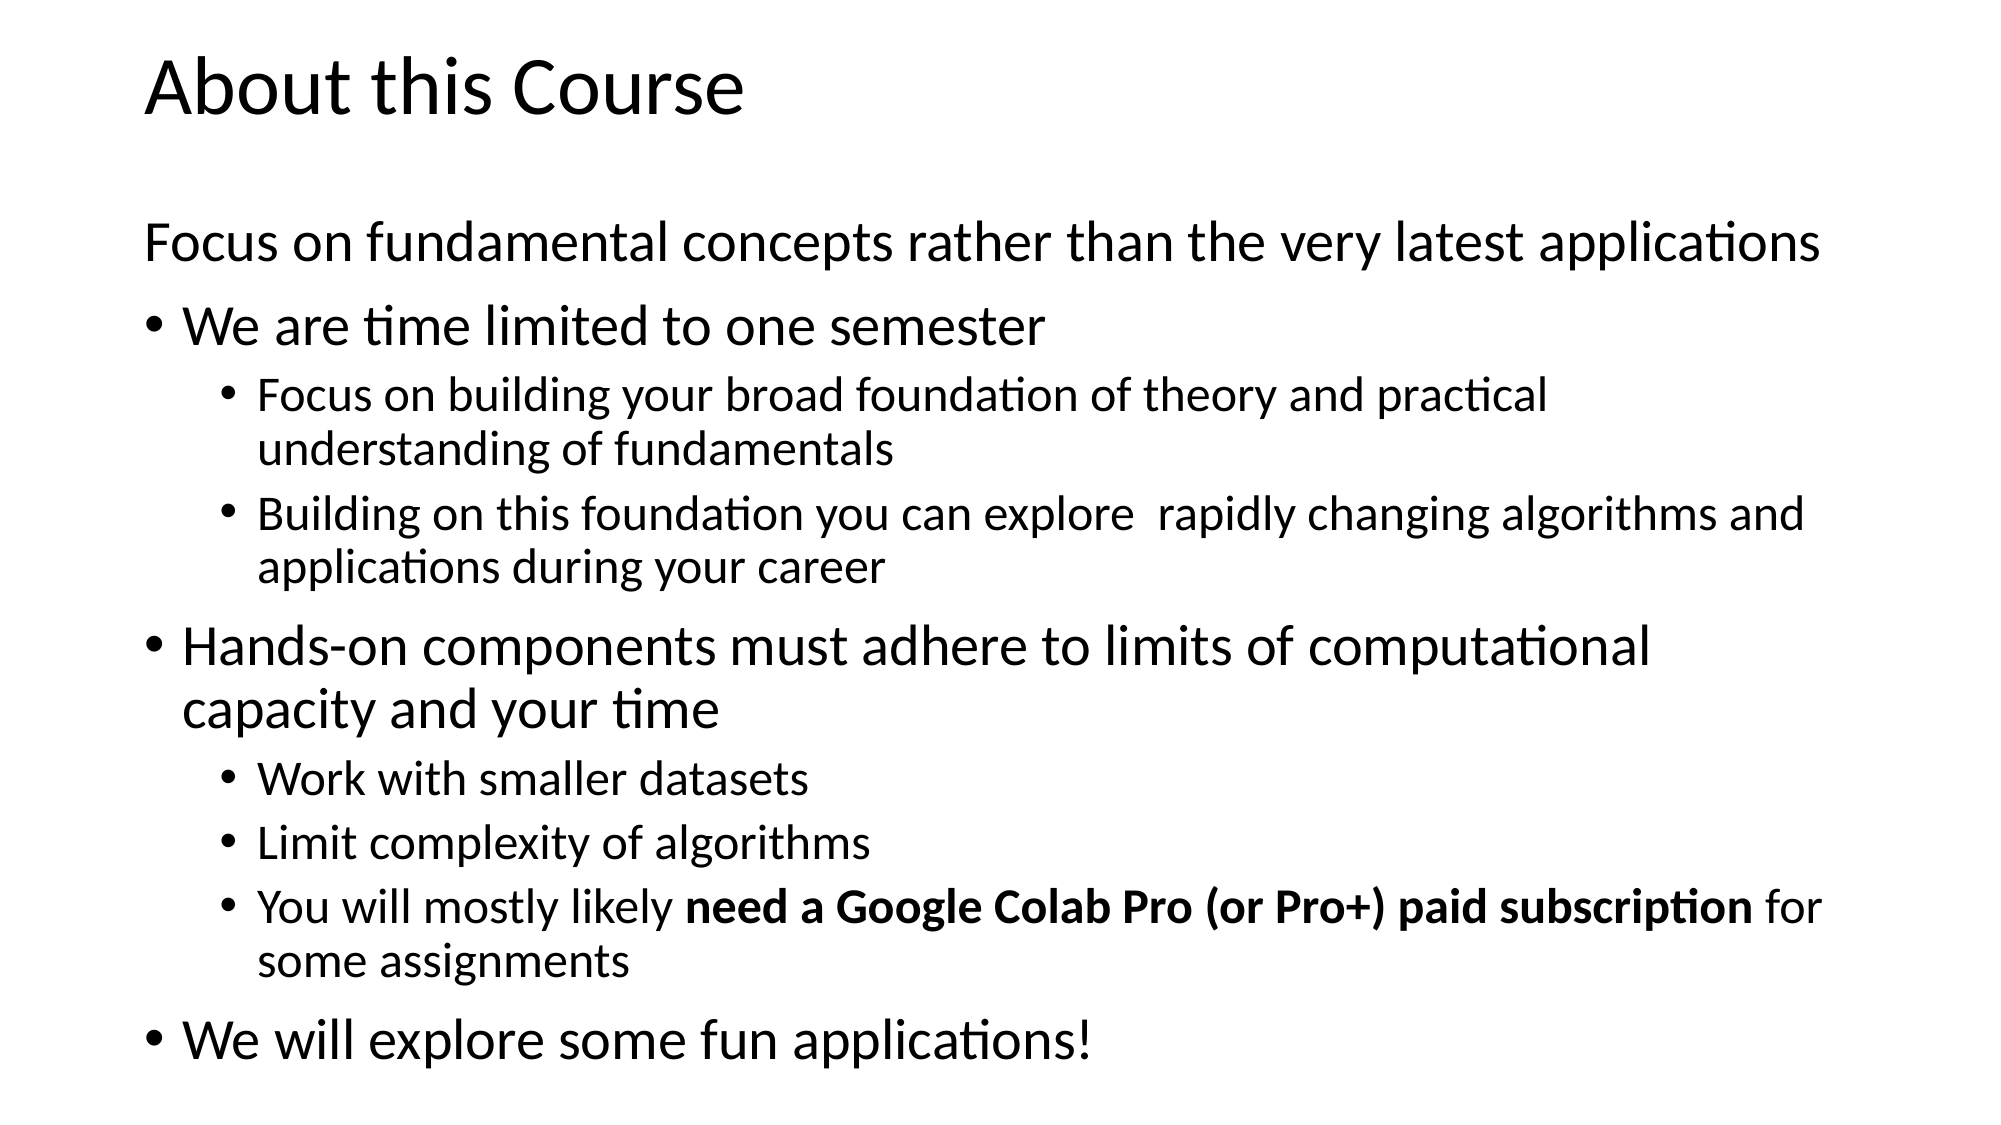

# About this Course
Focus on fundamental concepts rather than the very latest applications
We are time limited to one semester
Focus on building your broad foundation of theory and practical understanding of fundamentals
Building on this foundation you can explore  rapidly changing algorithms and applications during your career
Hands-on components must adhere to limits of computational capacity and your time
Work with smaller datasets
Limit complexity of algorithms
You will mostly likely need a Google Colab Pro (or Pro+) paid subscription for some assignments
We will explore some fun applications!